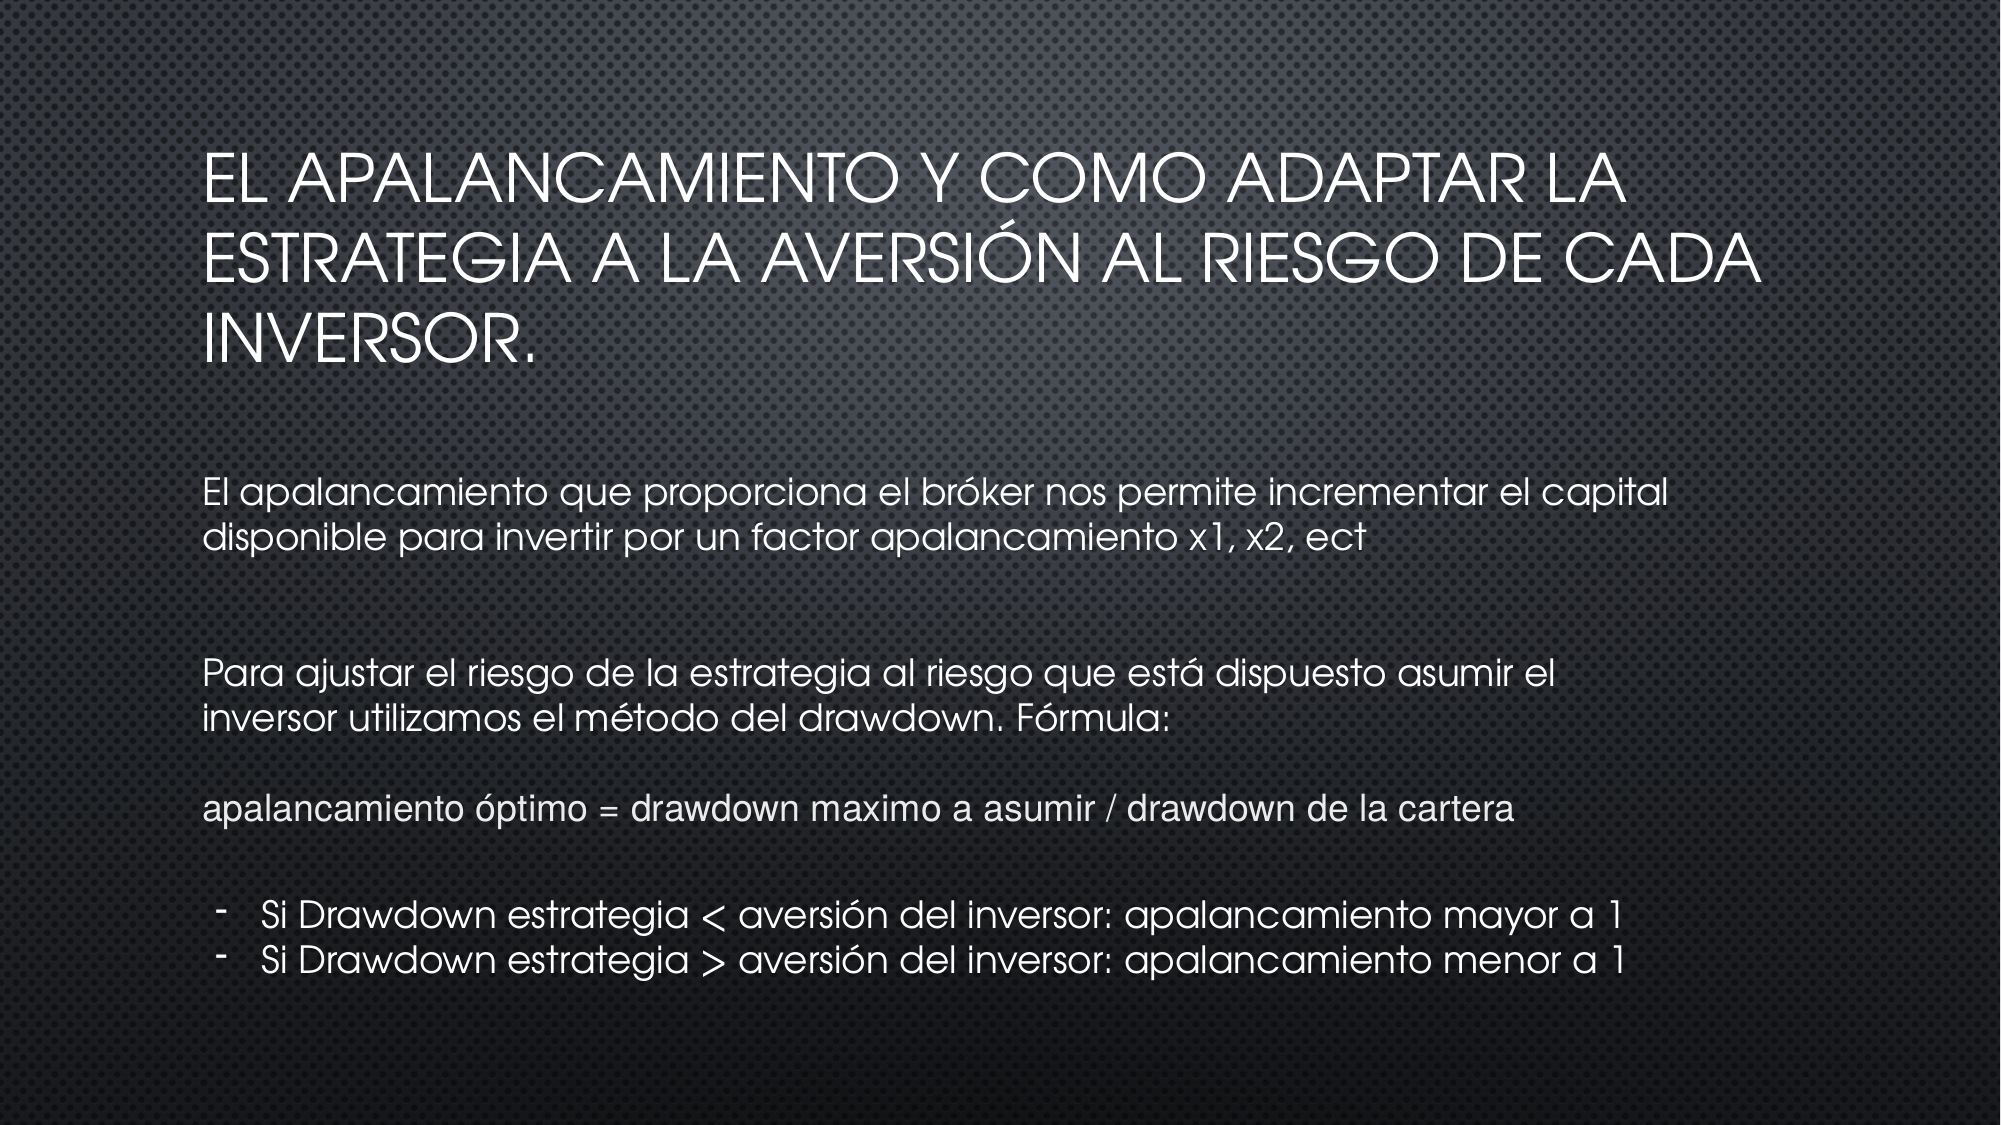

# El apalancamiento y como adaptar la estrategia a la aversión al riesgo de cada inversor.
El apalancamiento que proporciona el bróker nos permite incrementar el capital disponible para invertir por un factor apalancamiento x1, x2, ect
Para ajustar el riesgo de la estrategia al riesgo que está dispuesto asumir el inversor utilizamos el método del drawdown. Fórmula:

apalancamiento óptimo = drawdown maximo a asumir / drawdown de la cartera
Si Drawdown estrategia < aversión del inversor: apalancamiento mayor a 1
Si Drawdown estrategia > aversión del inversor: apalancamiento menor a 1